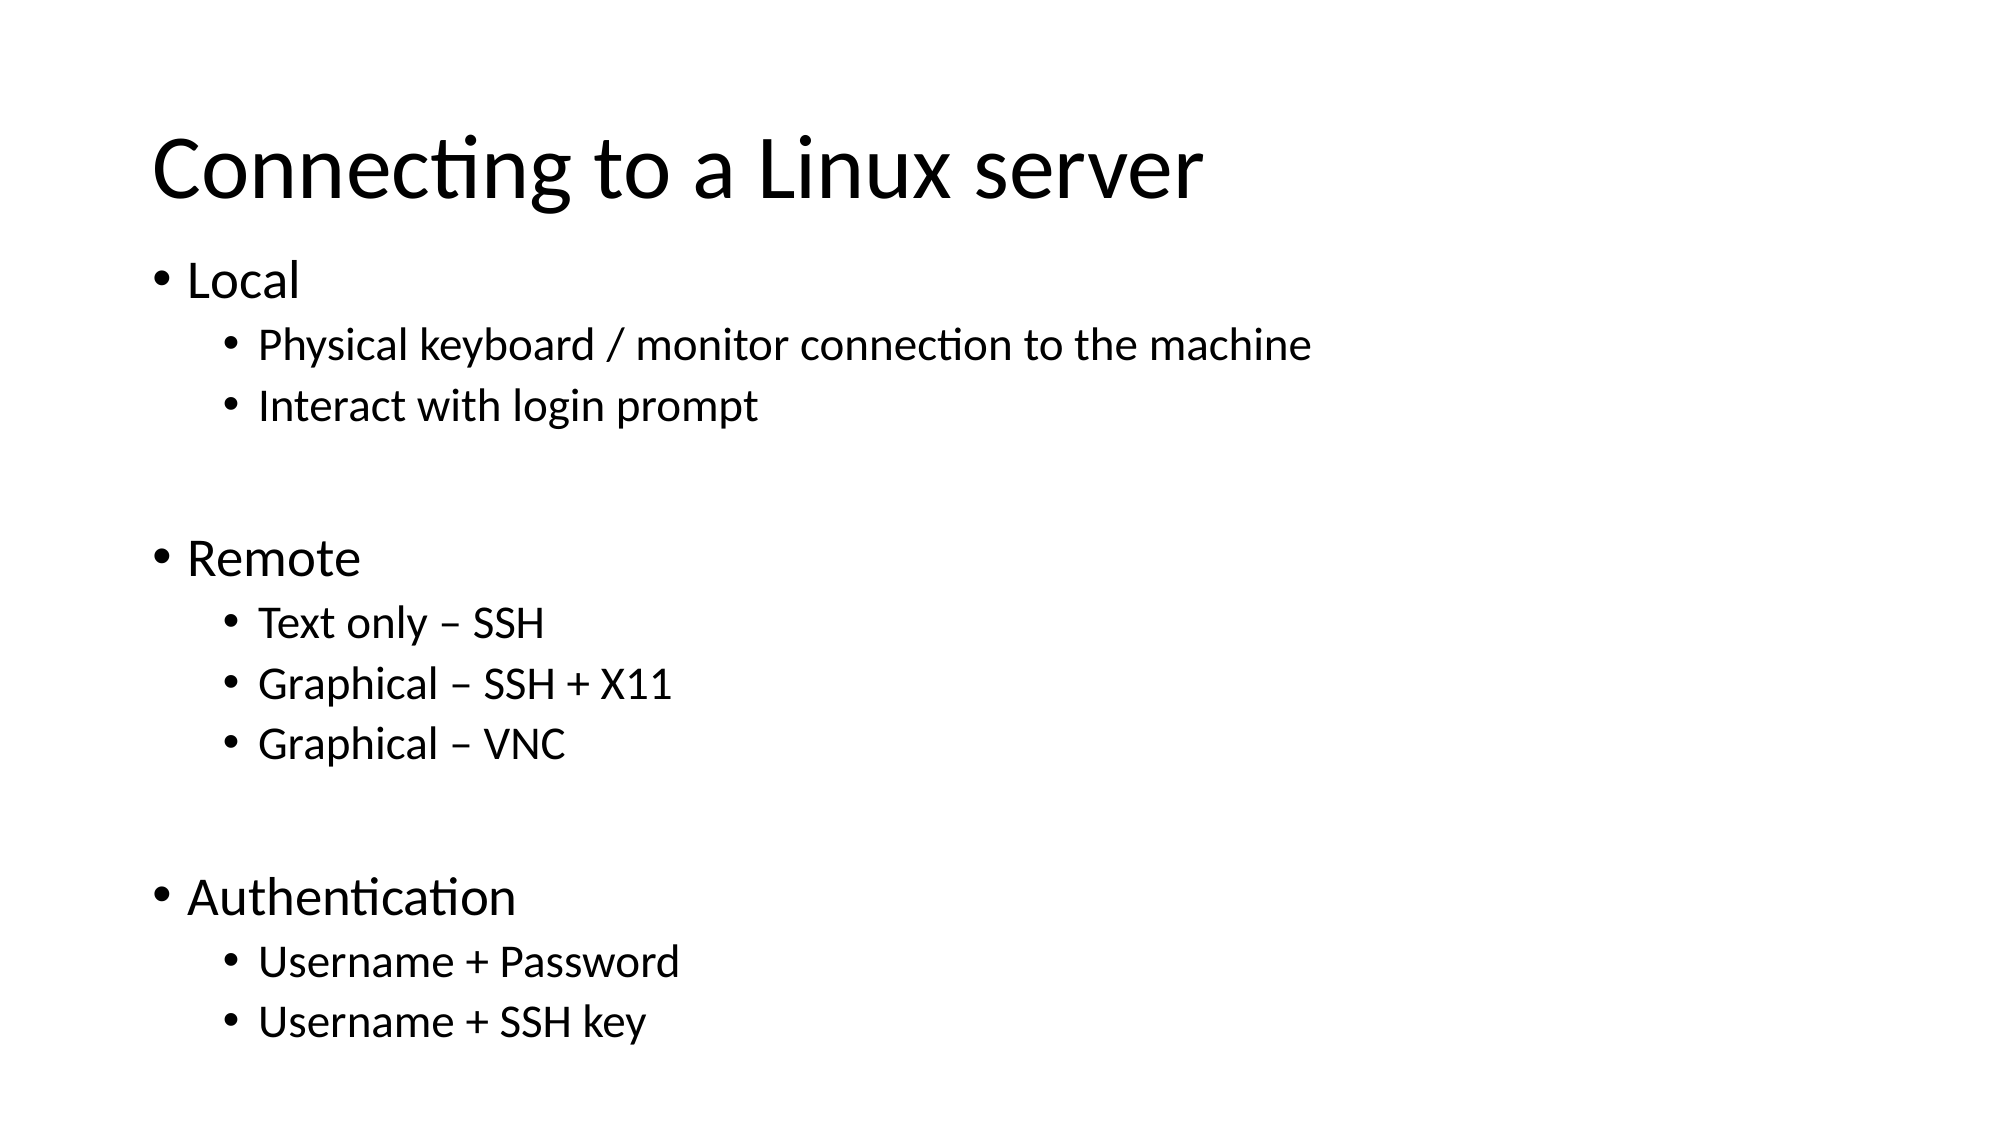

# Connecting to a Linux server
Local
Physical keyboard / monitor connection to the machine
Interact with login prompt

Remote
Text only – SSH
Graphical – SSH + X11
Graphical – VNC

Authentication
Username + Password
Username + SSH key